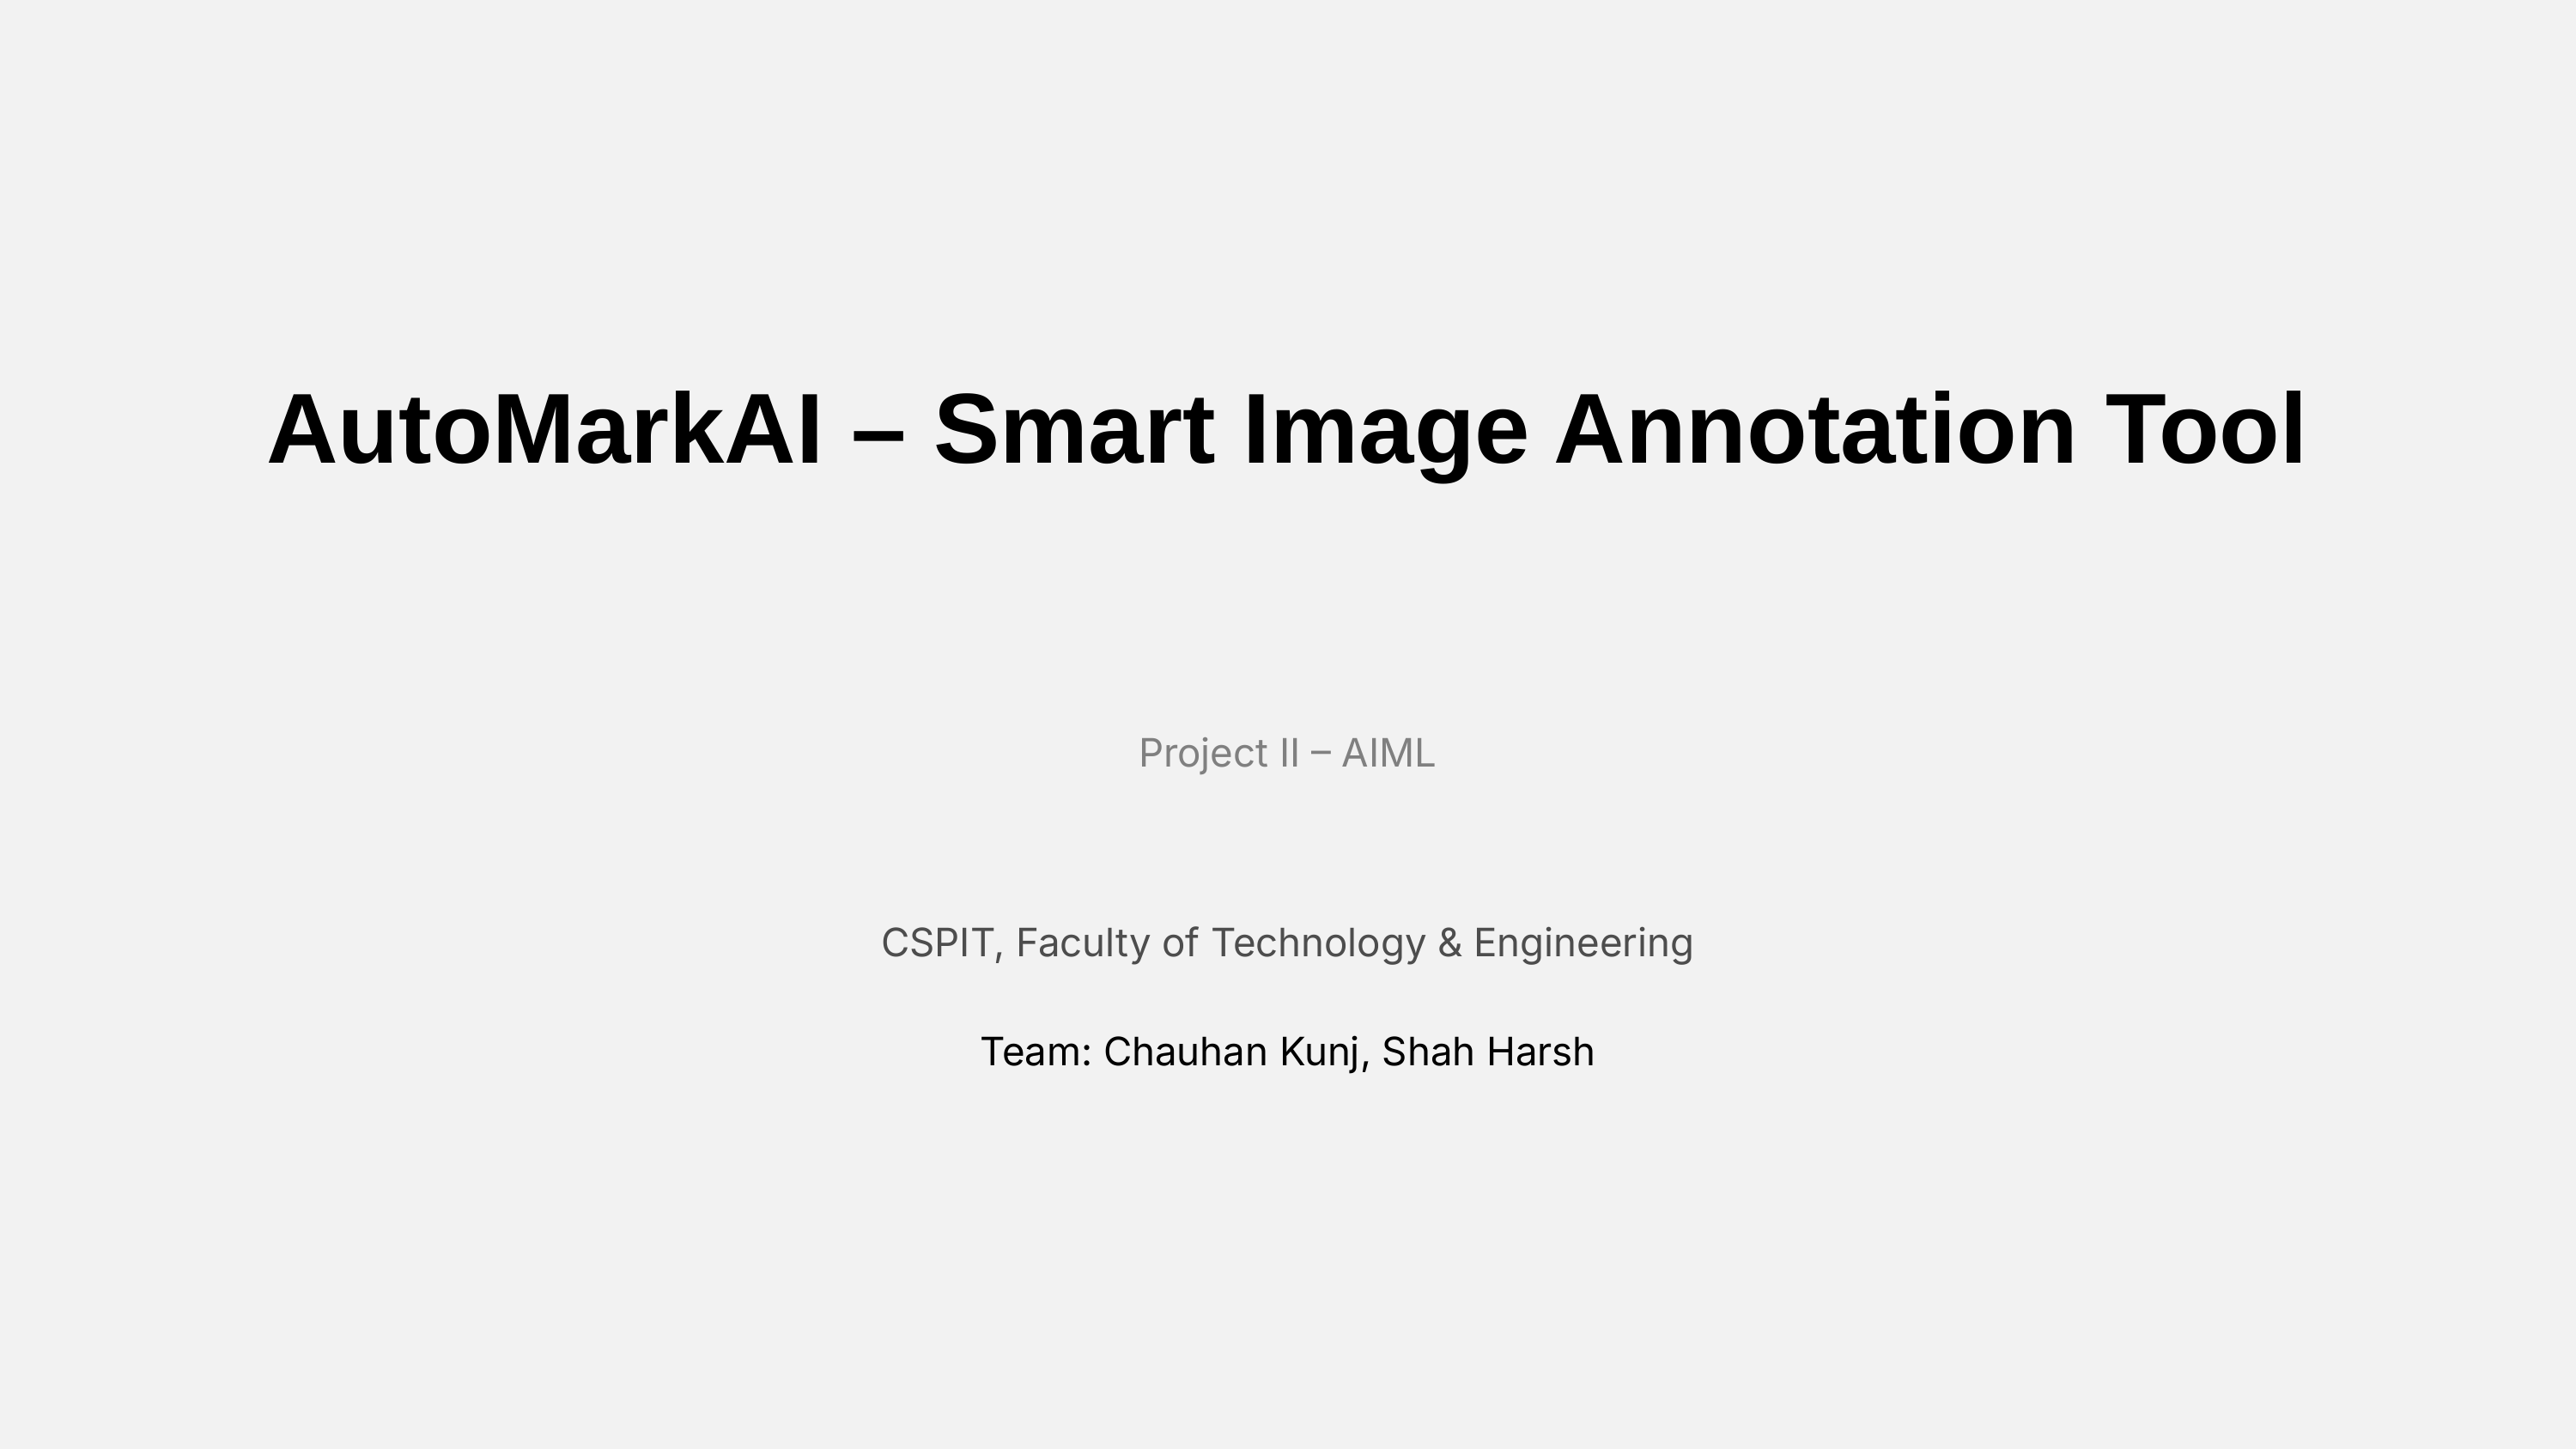

AutoMarkAI – Smart Image Annotation Tool
Project II – AIML
CSPIT, Faculty of Technology & Engineering
Team: Chauhan Kunj, Shah Harsh